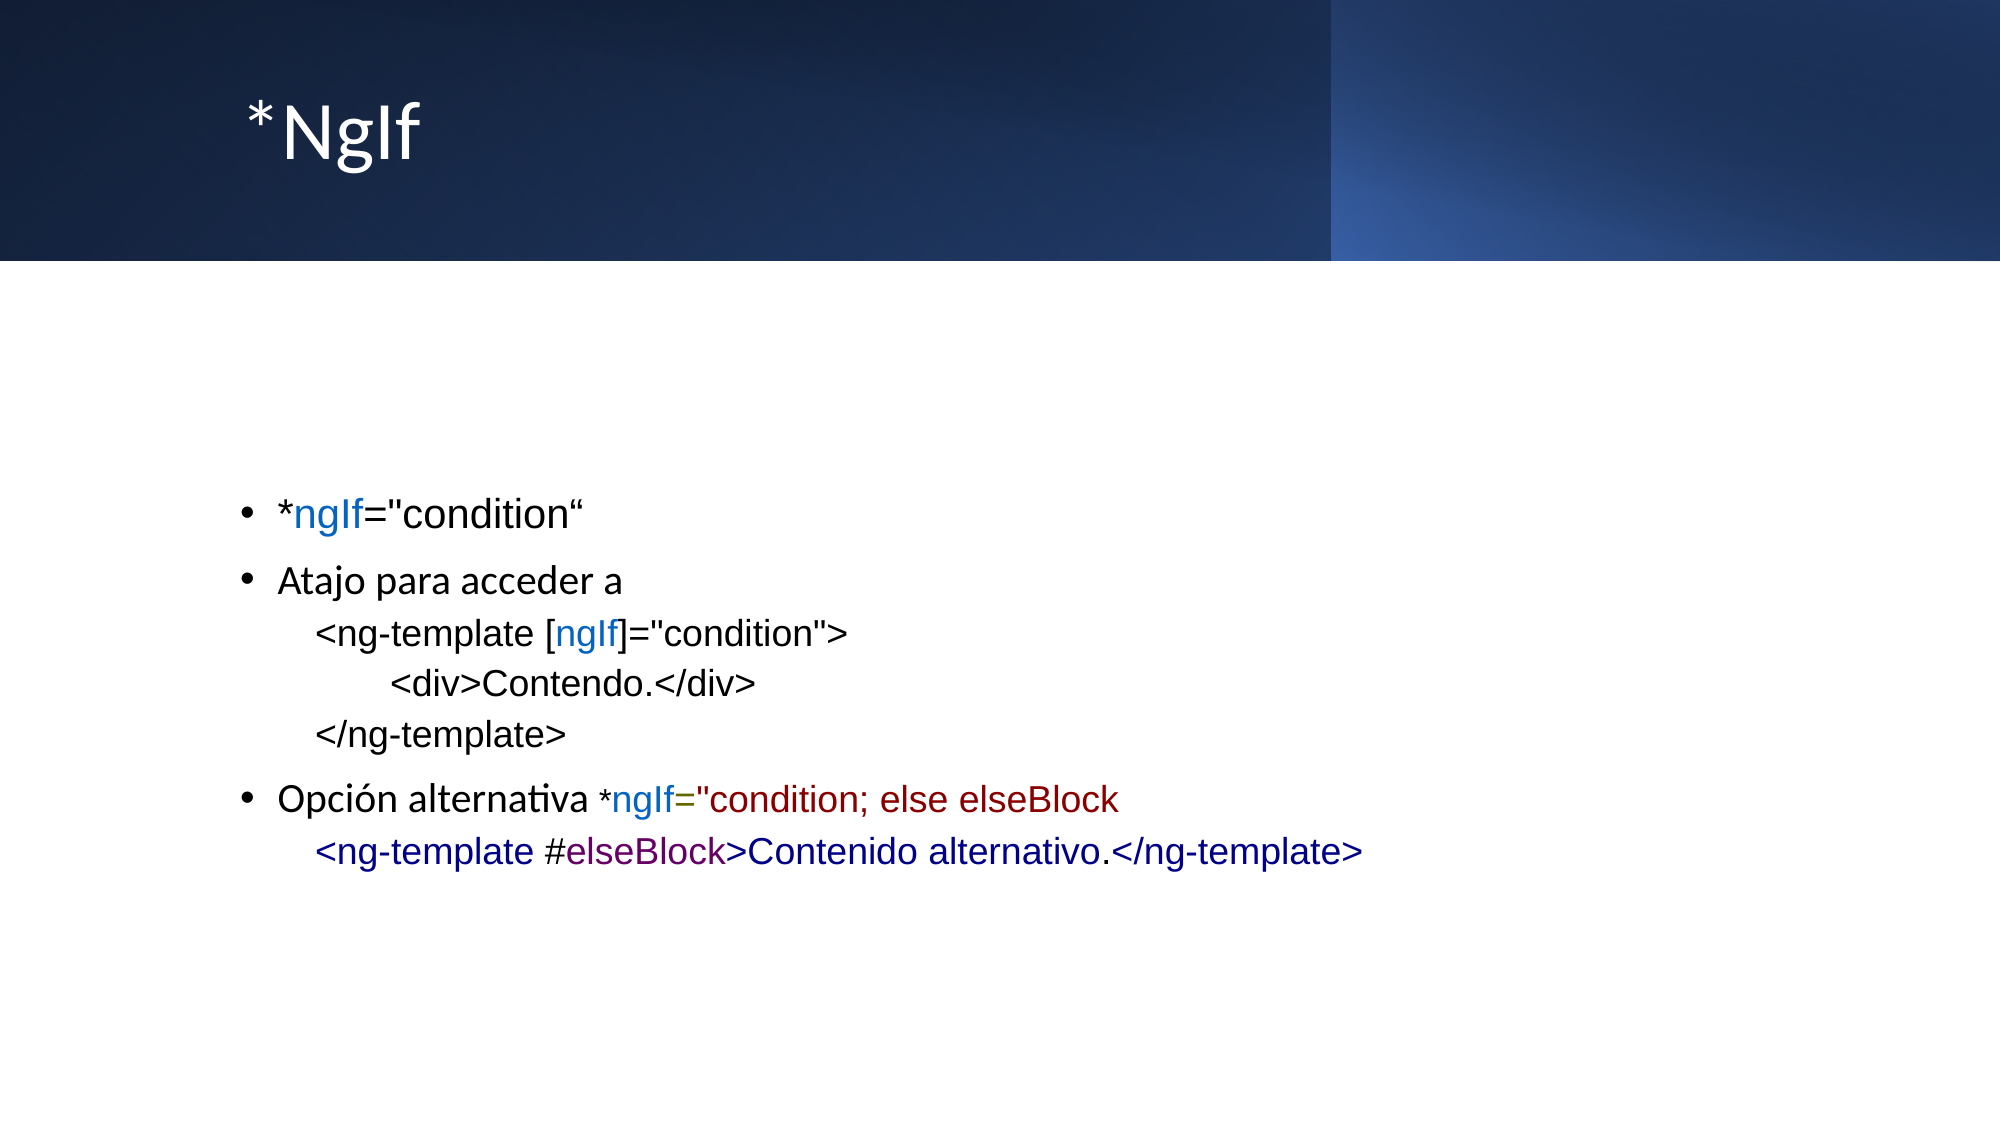

# *NgIf
*ngIf="condition“
Atajo para acceder a
<ng-template [ngIf]="condition">
<div>Contendo.</div>
</ng-template>
Opción alternativa *ngIf="condition; else elseBlock
<ng-template #elseBlock>Contenido alternativo.</ng-template>